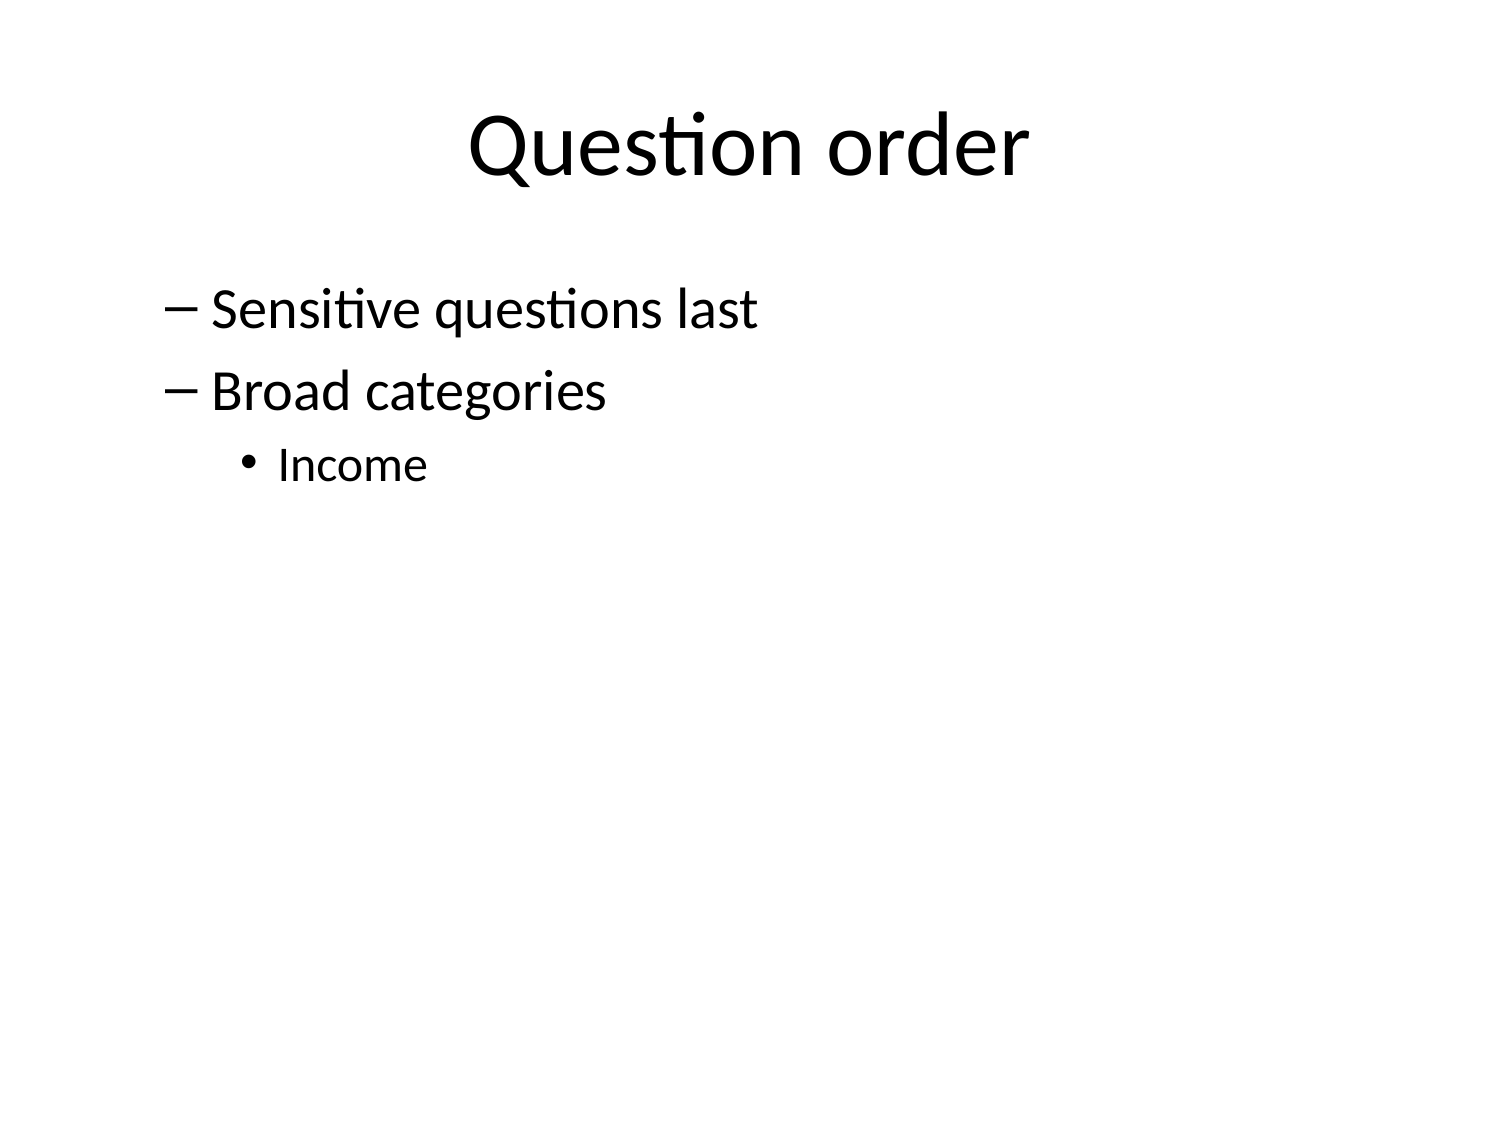

# Question order
Sensitive questions last
Broad categories
Income